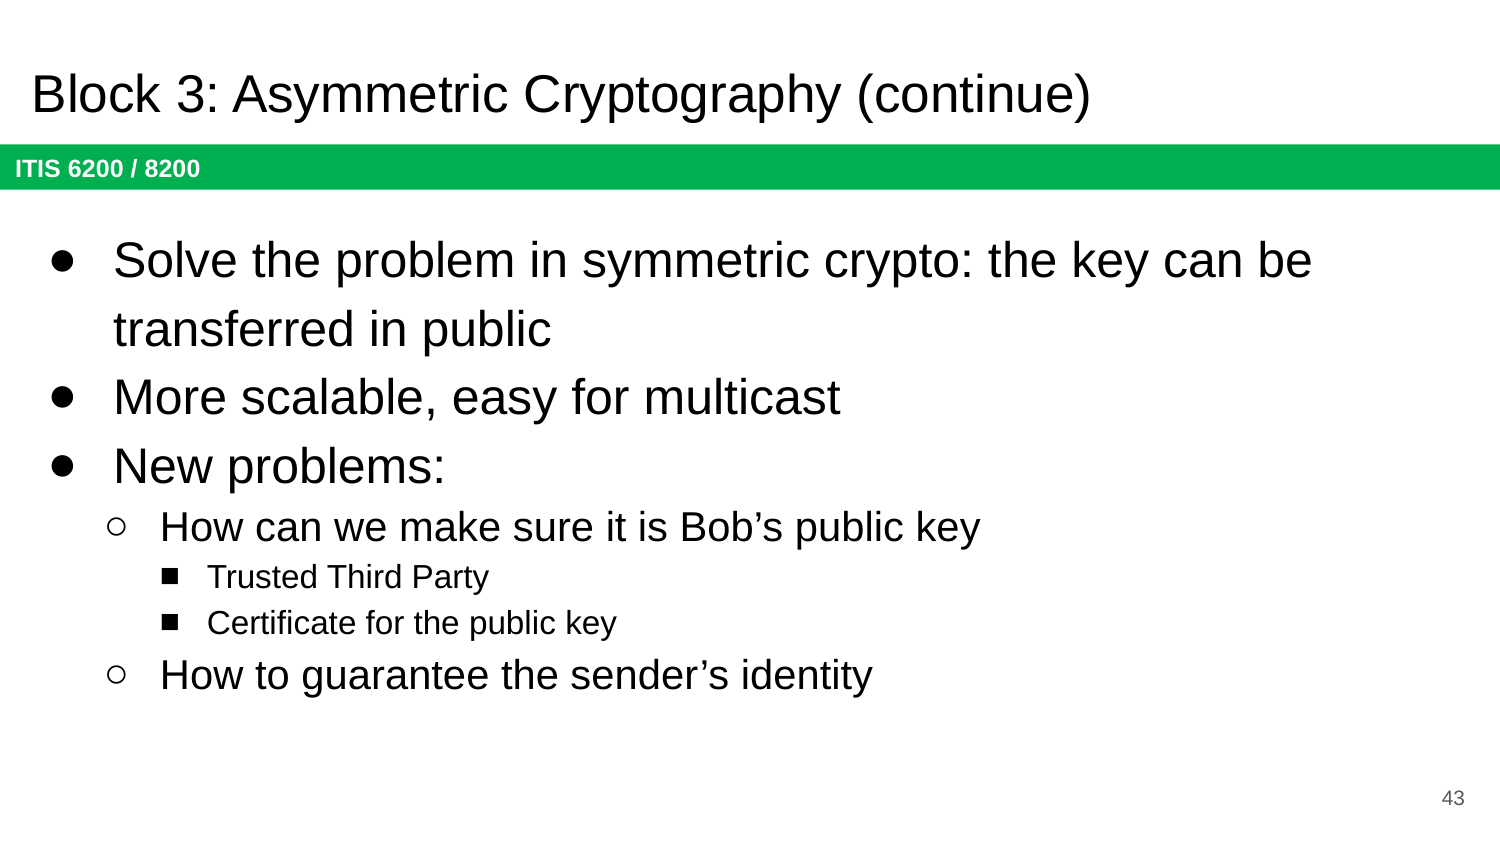

# Block 3: Asymmetric Cryptography (continue)
Solve the problem in symmetric crypto: the key can be transferred in public
More scalable, easy for multicast
New problems:
How can we make sure it is Bob’s public key
Trusted Third Party
Certificate for the public key
How to guarantee the sender’s identity
43